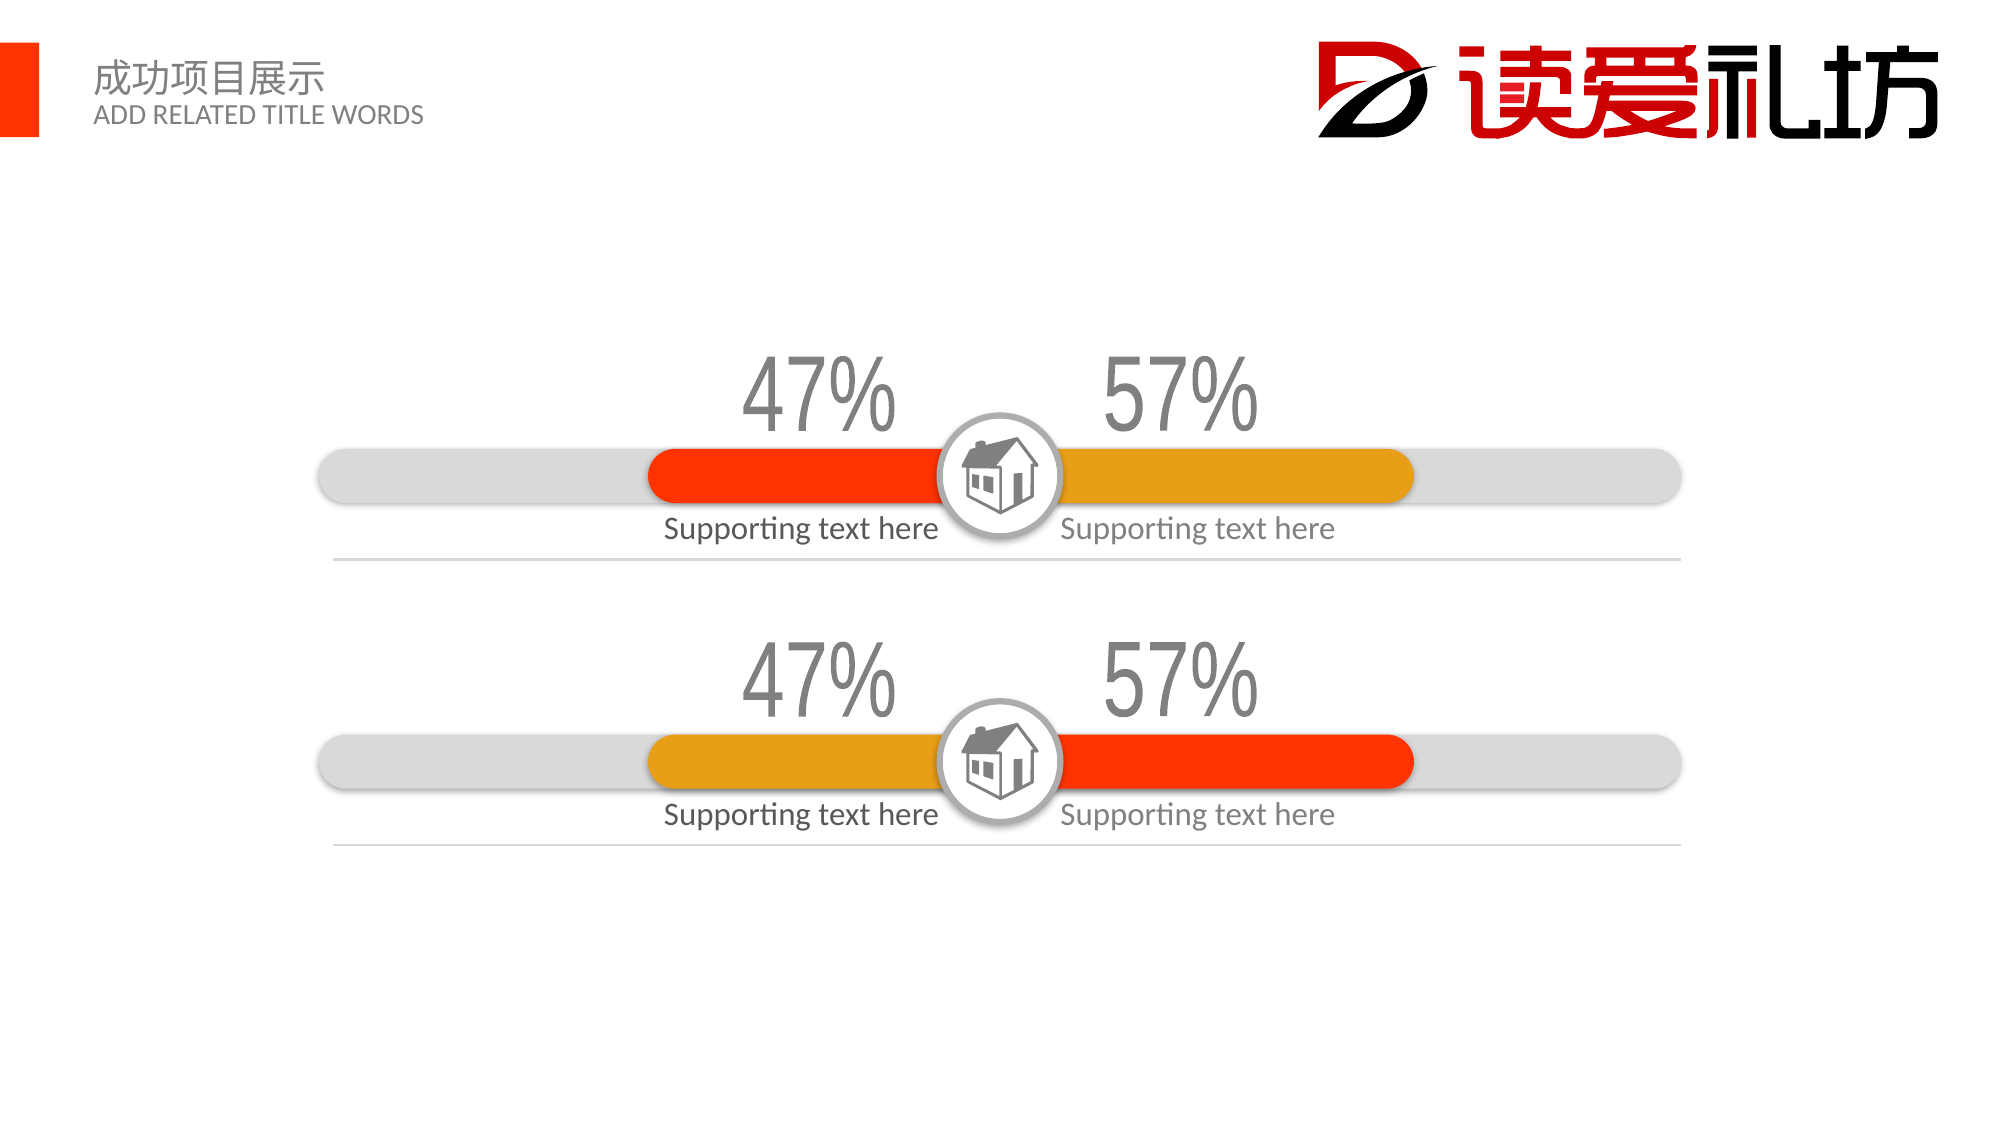

47%
57%

Supporting text here
Supporting text here
47%
57%

Supporting text here
Supporting text here